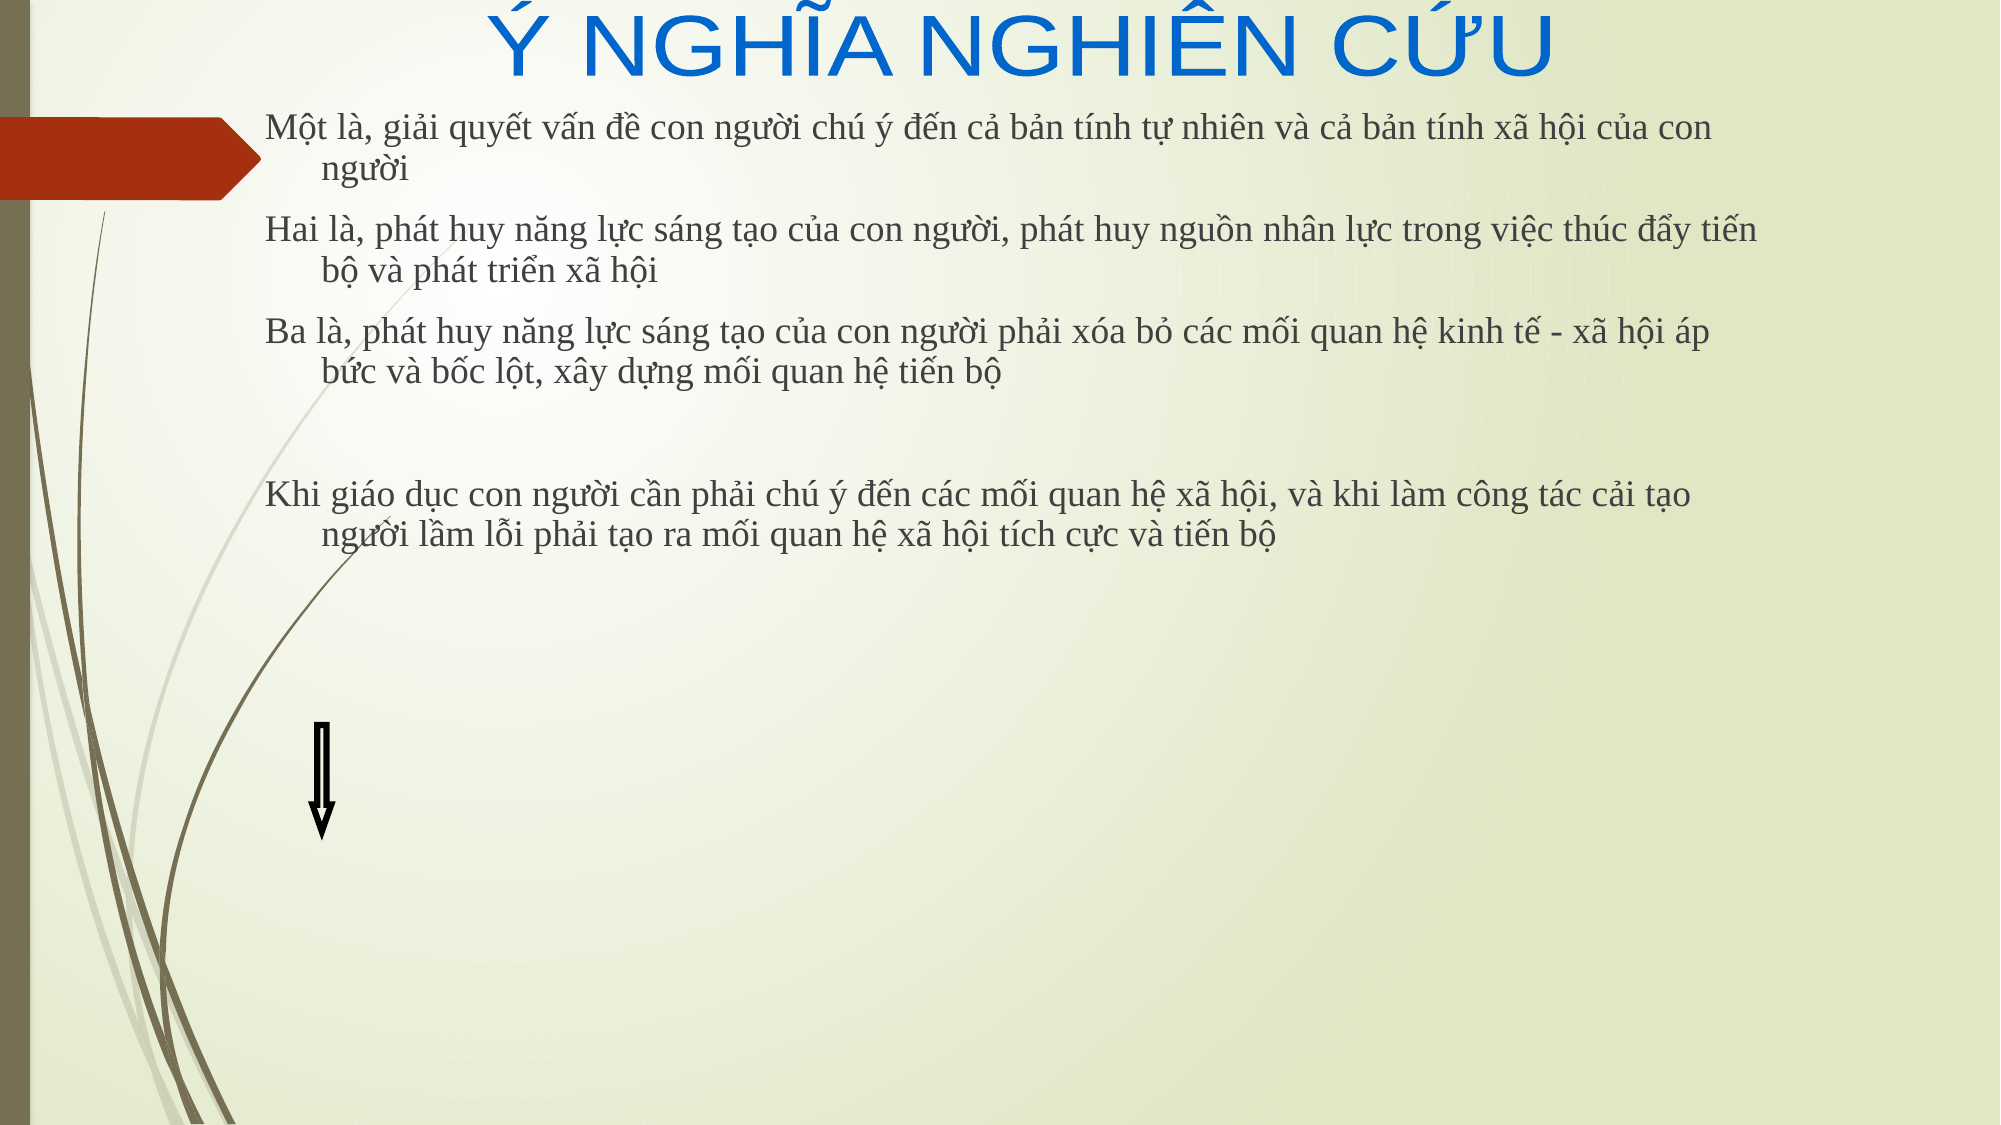

Ý NGHĨA NGHIÊN CỨU
Một là, giải quyết vấn đề con người chú ý đến cả bản tính tự nhiên và cả bản tính xã hội của con người
Hai là, phát huy năng lực sáng tạo của con người, phát huy nguồn nhân lực trong việc thúc đẩy tiến bộ và phát triển xã hội
Ba là, phát huy năng lực sáng tạo của con người phải xóa bỏ các mối quan hệ kinh tế - xã hội áp bức và bốc lột, xây dựng mối quan hệ tiến bộ

Khi giáo dục con người cần phải chú ý đến các mối quan hệ xã hội, và khi làm công tác cải tạo người lầm lỗi phải tạo ra mối quan hệ xã hội tích cực và tiến bộ